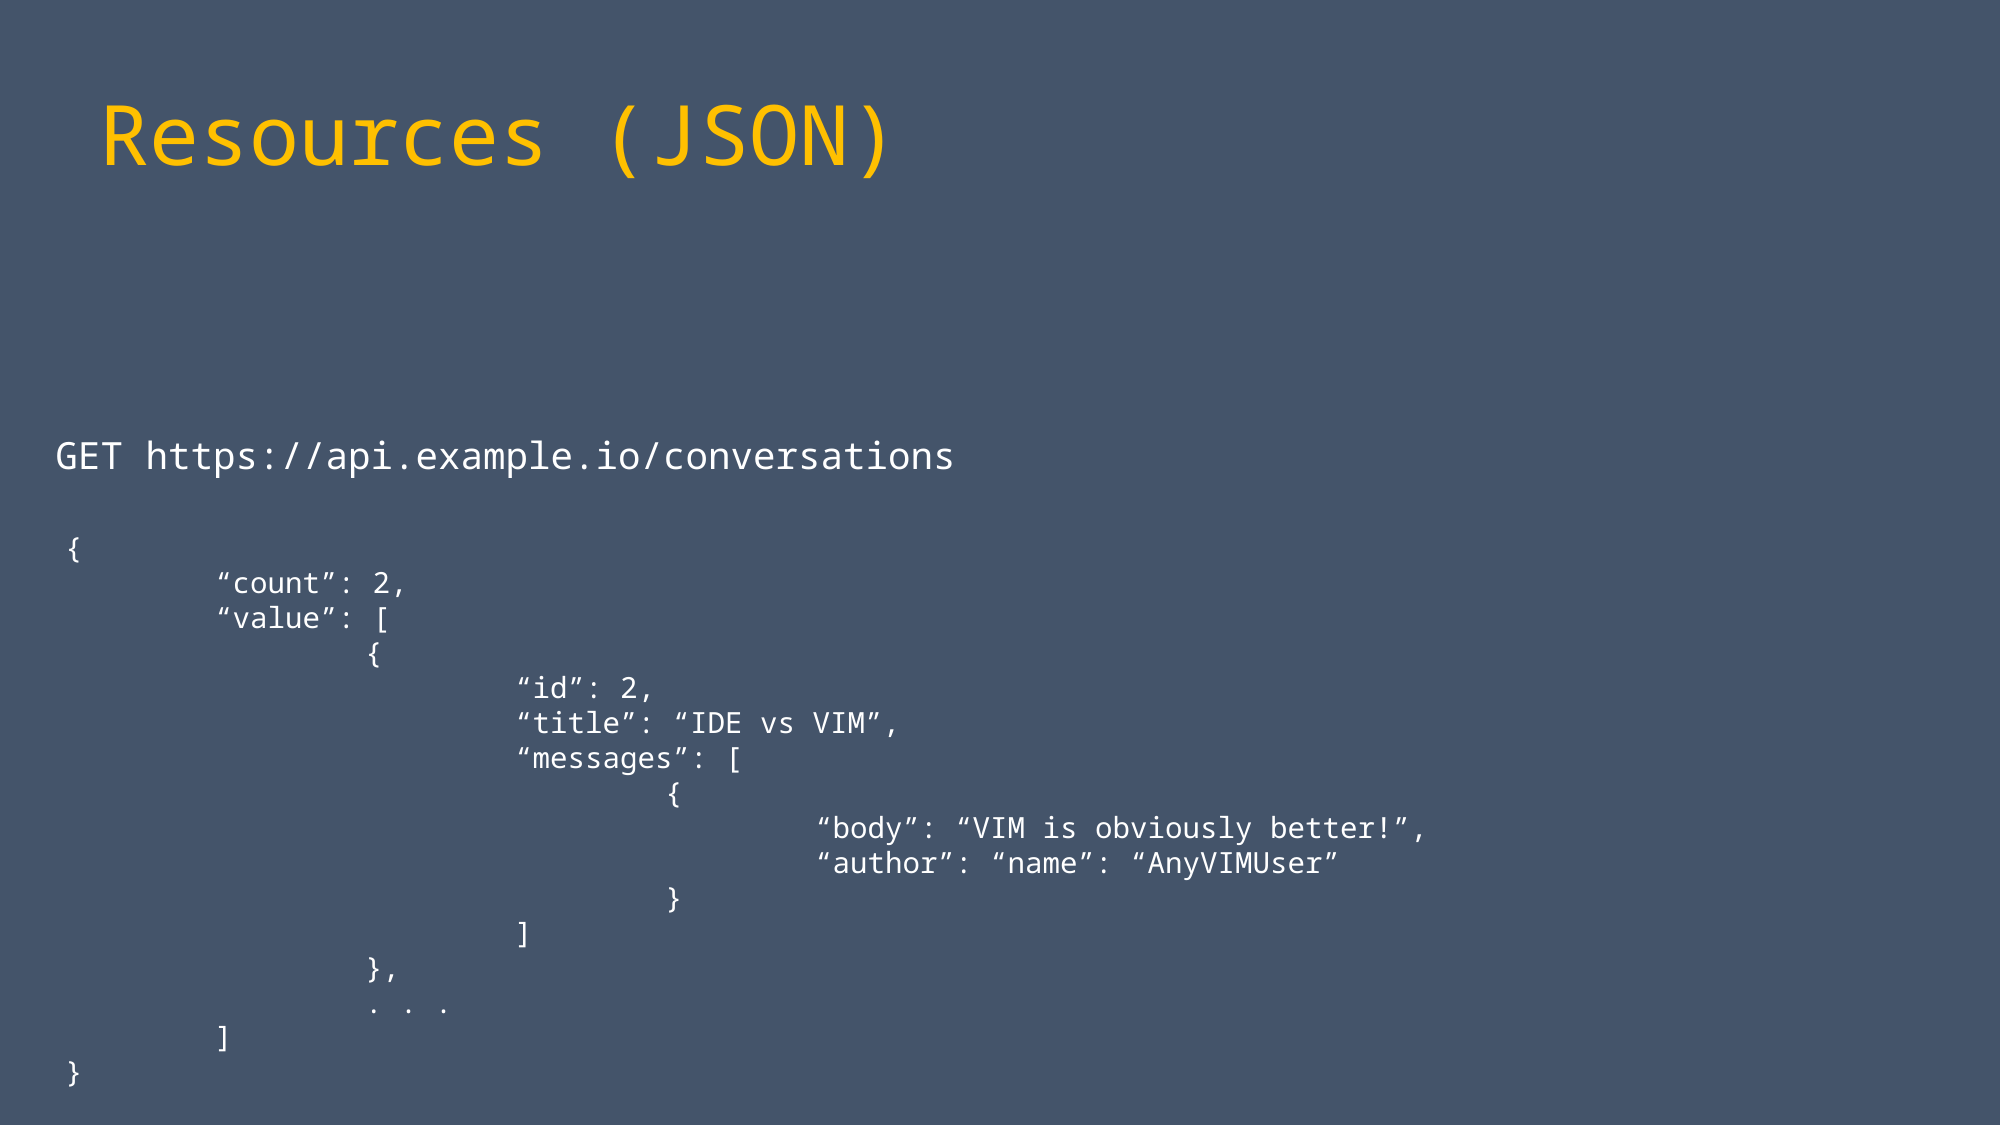

Resources (JSON)
GET https://api.example.io/conversations
{
	“count”: 2,
	“value”: [
		{
			“id”: 2,
			“title”: “IDE vs VIM”,
			“messages”: [
				{
					“body”: “VIM is obviously better!”,
					“author”: “name”: “AnyVIMUser”
				}
			]
		},
		. . .
	]
}